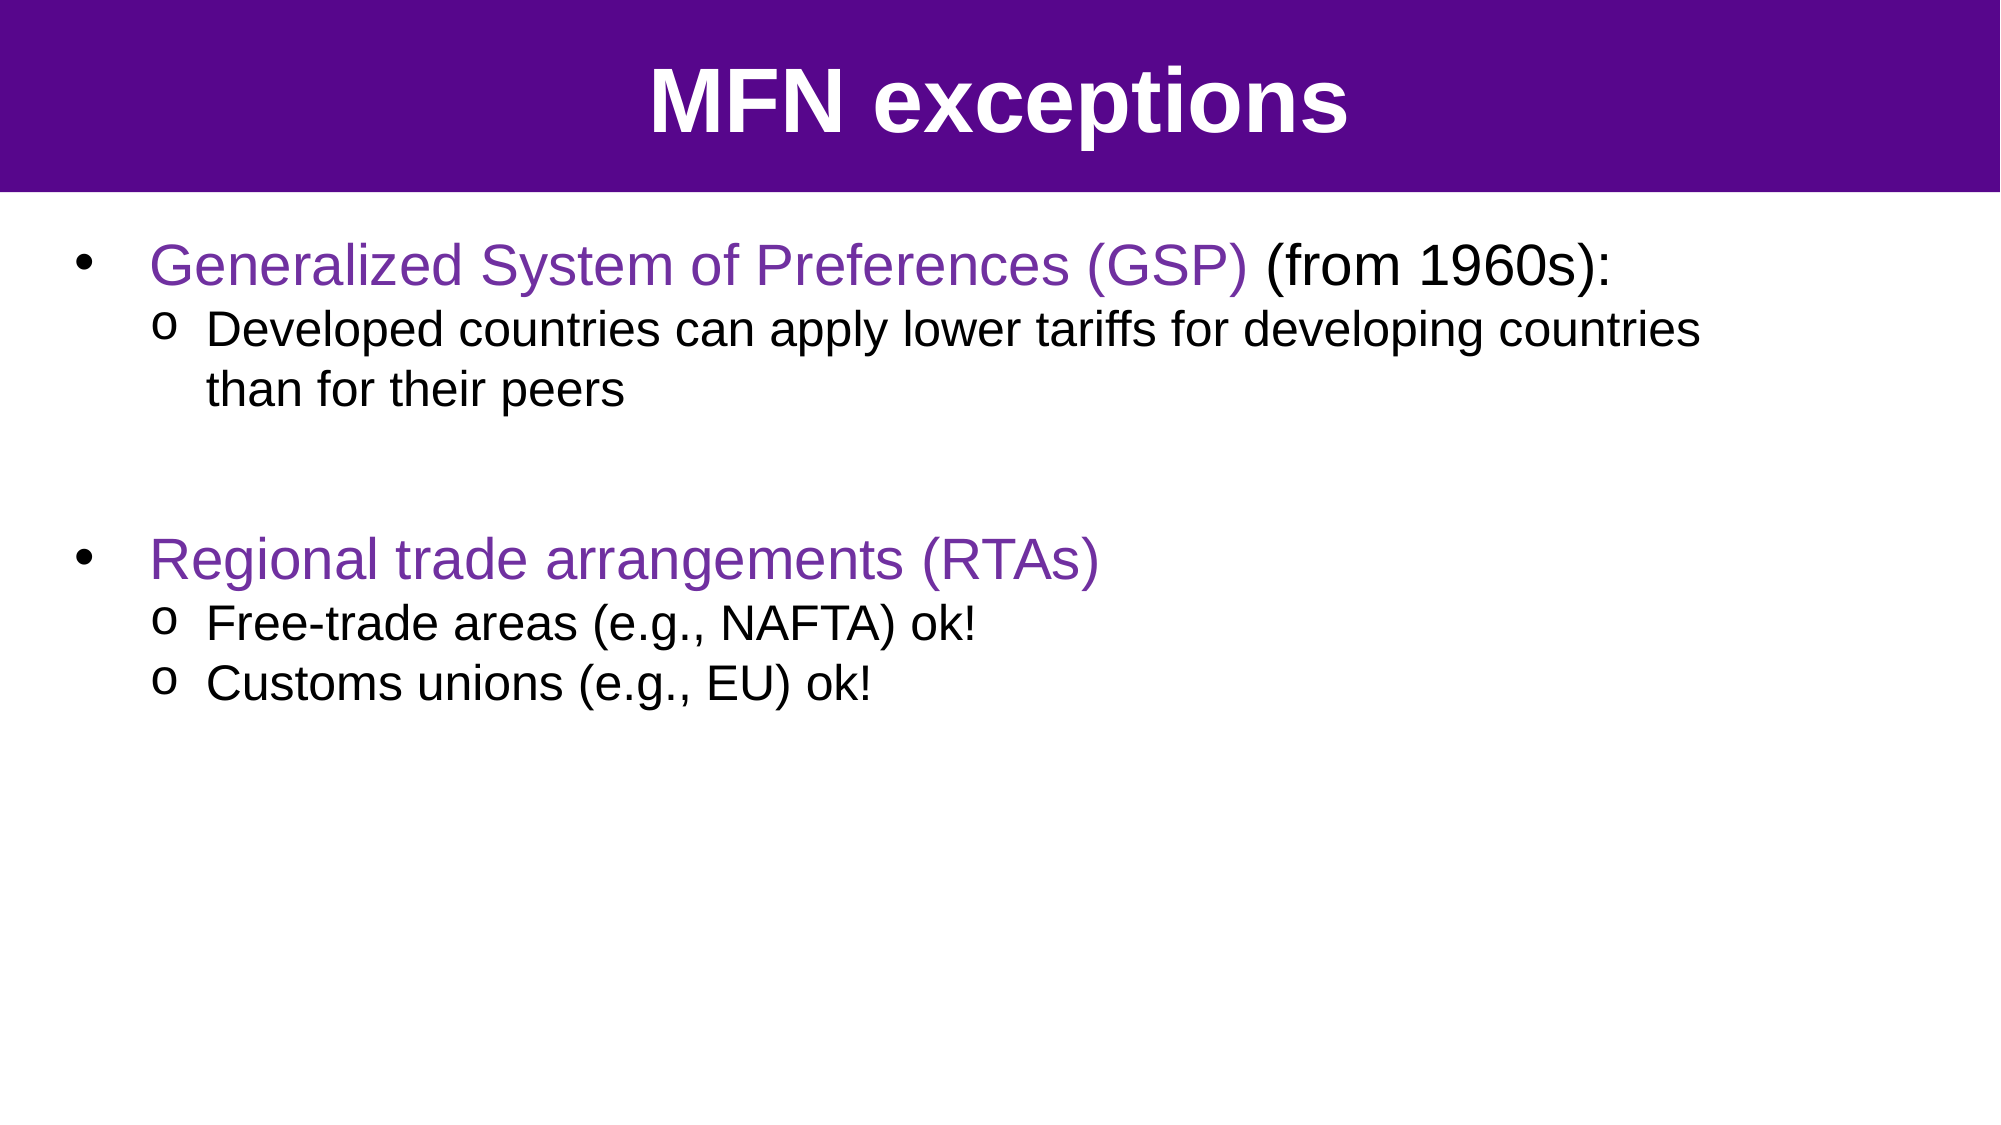

#

20
MFN exceptions
Generalized System of Preferences (GSP) (from 1960s):
Developed countries can apply lower tariffs for developing countries than for their peers
Regional trade arrangements (RTAs)
Free-trade areas (e.g., NAFTA) ok!
Customs unions (e.g., EU) ok!